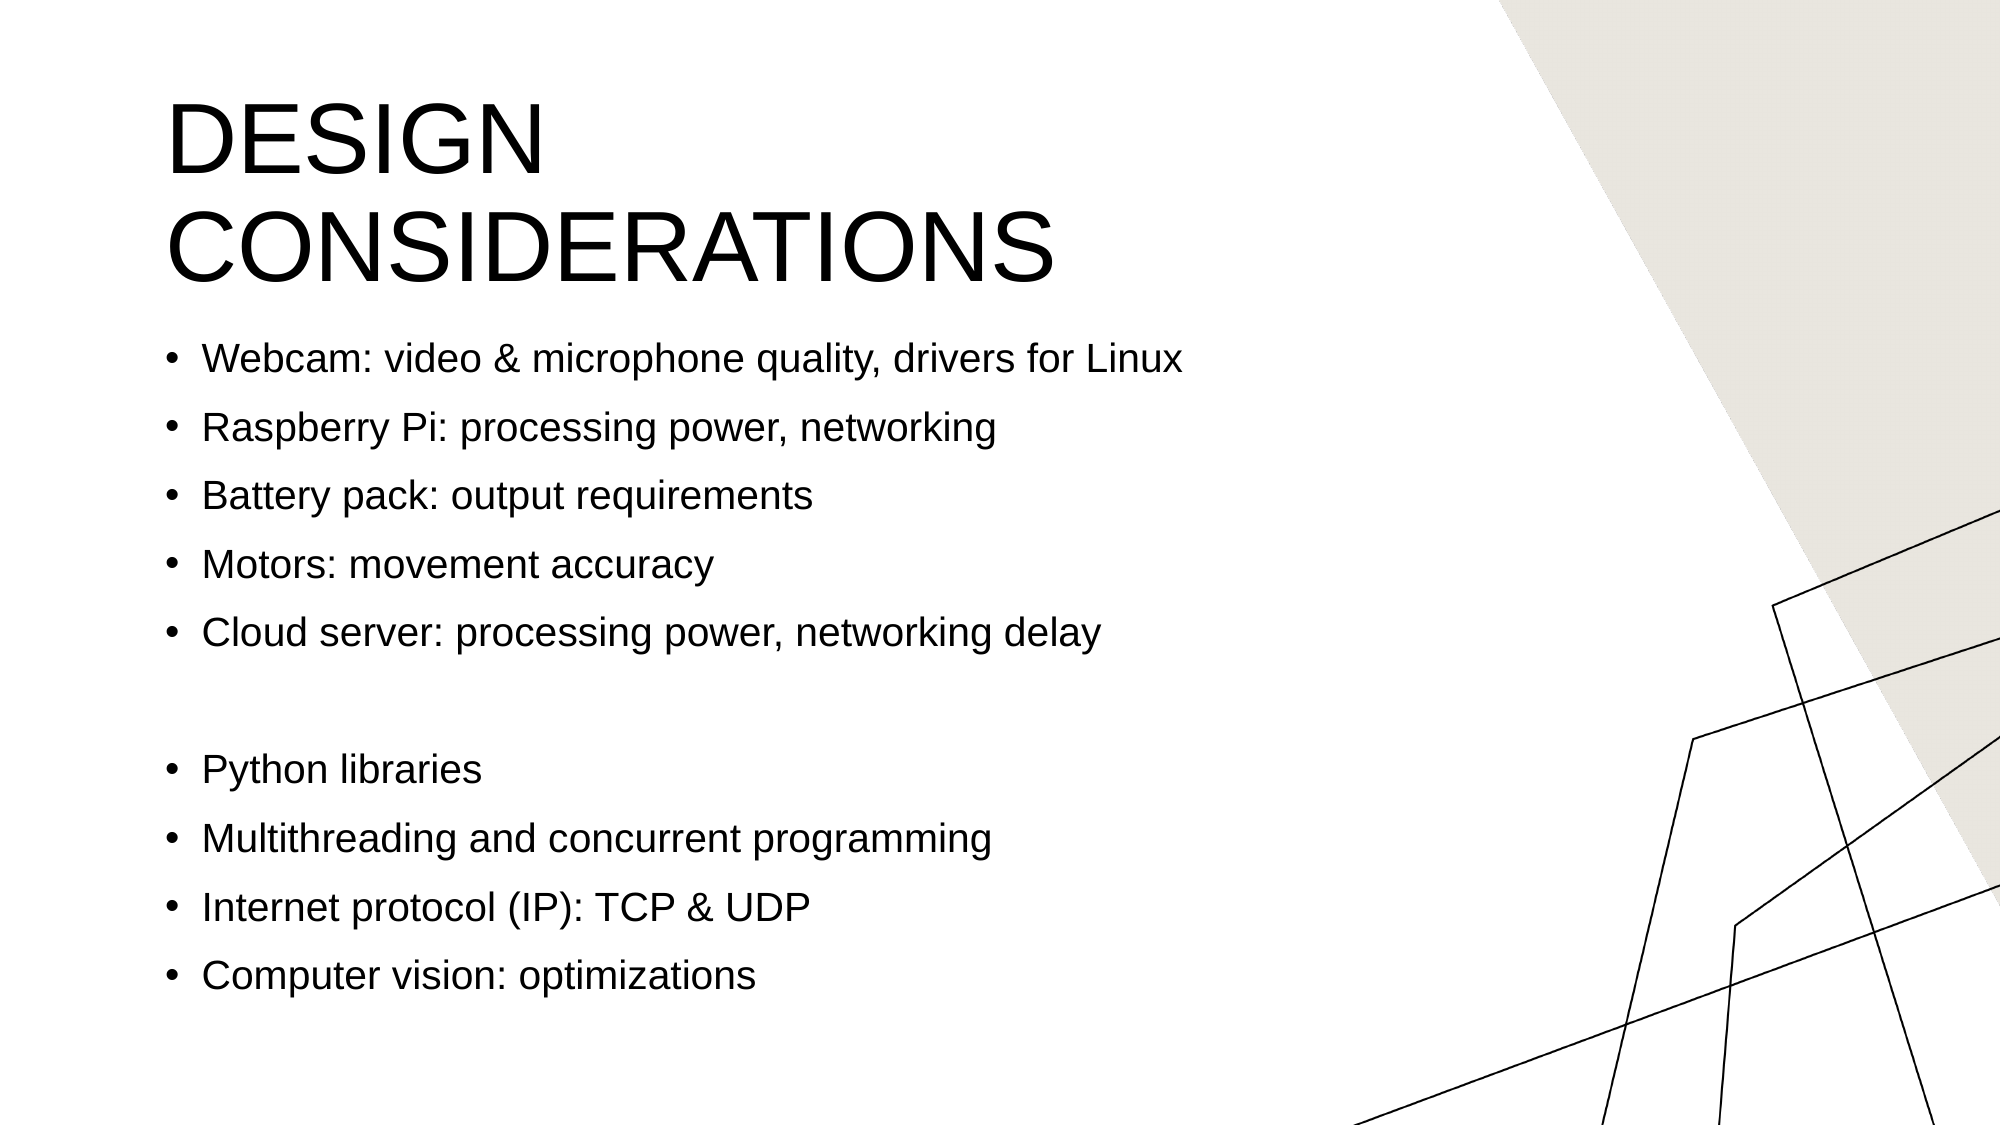

Design considerations
Webcam: video & microphone quality, drivers for Linux
Raspberry Pi: processing power, networking
Battery pack: output requirements
Motors: movement accuracy
Cloud server: processing power, networking delay

Python libraries
Multithreading and concurrent programming
Internet protocol (IP): TCP & UDP
Computer vision: optimizations